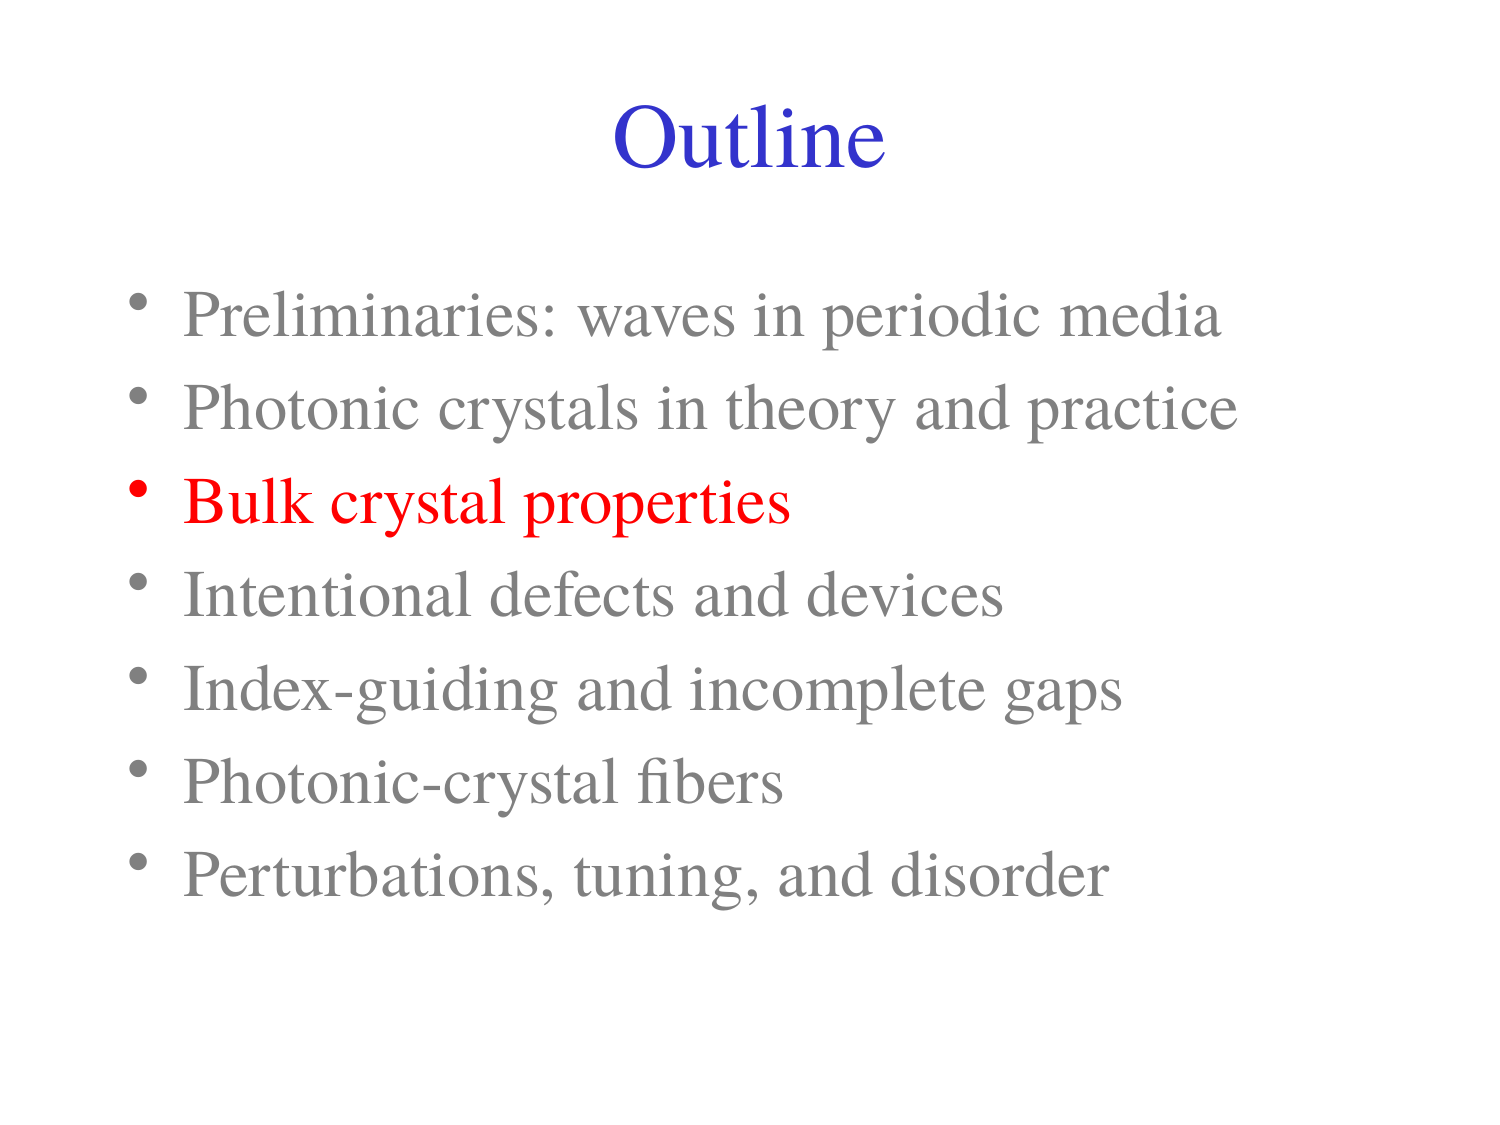

# Outline
Preliminaries: waves in periodic media
Photonic crystals in theory and practice
Bulk crystal properties
Intentional defects and devices
Index-guiding and incomplete gaps
Photonic-crystal fibers
Perturbations, tuning, and disorder